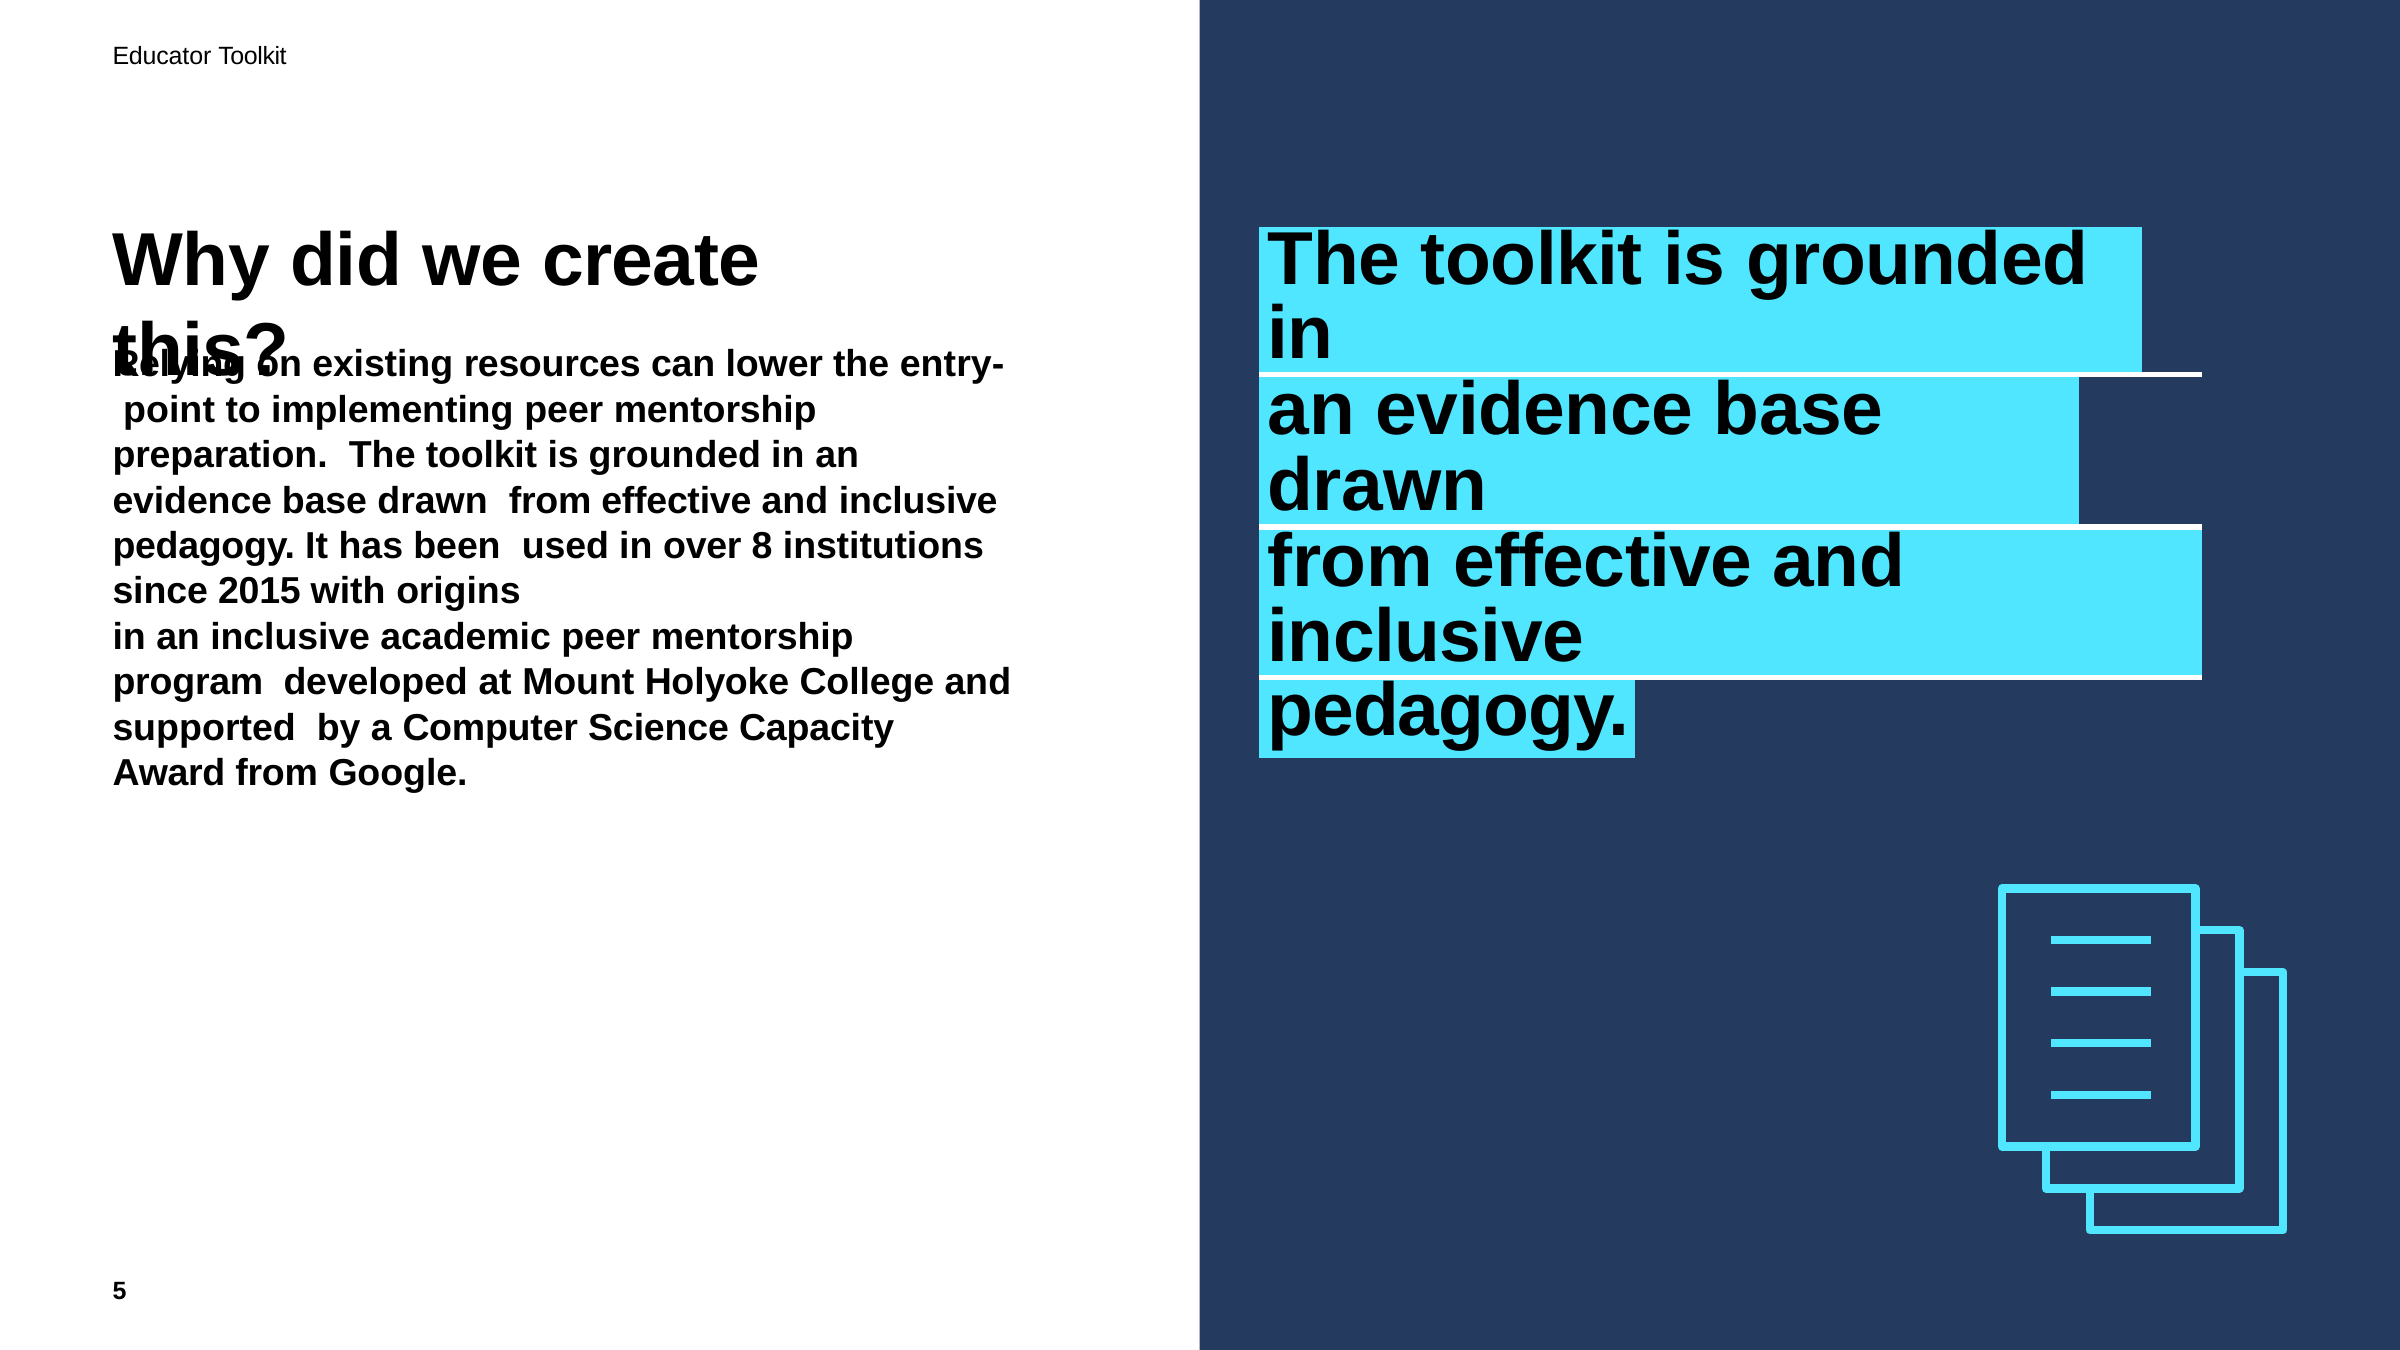

Educator Toolkit
# Why did we create this?
| The toolkit is grounded in |  |  |  |
| --- | --- | --- | --- |
| an evidence base drawn |  |  |  |
| from effective and inclusive |  |  |  |
| pedagogy. |  |  |  |
Relying on existing resources can lower the entry-  point to implementing peer mentorship preparation.  The toolkit is grounded in an evidence base drawn  from effective and inclusive pedagogy. It has been  used in over 8 institutions since 2015 with origins
in an inclusive academic peer mentorship program  developed at Mount Holyoke College and supported  by a Computer Science Capacity Award from Google.

5